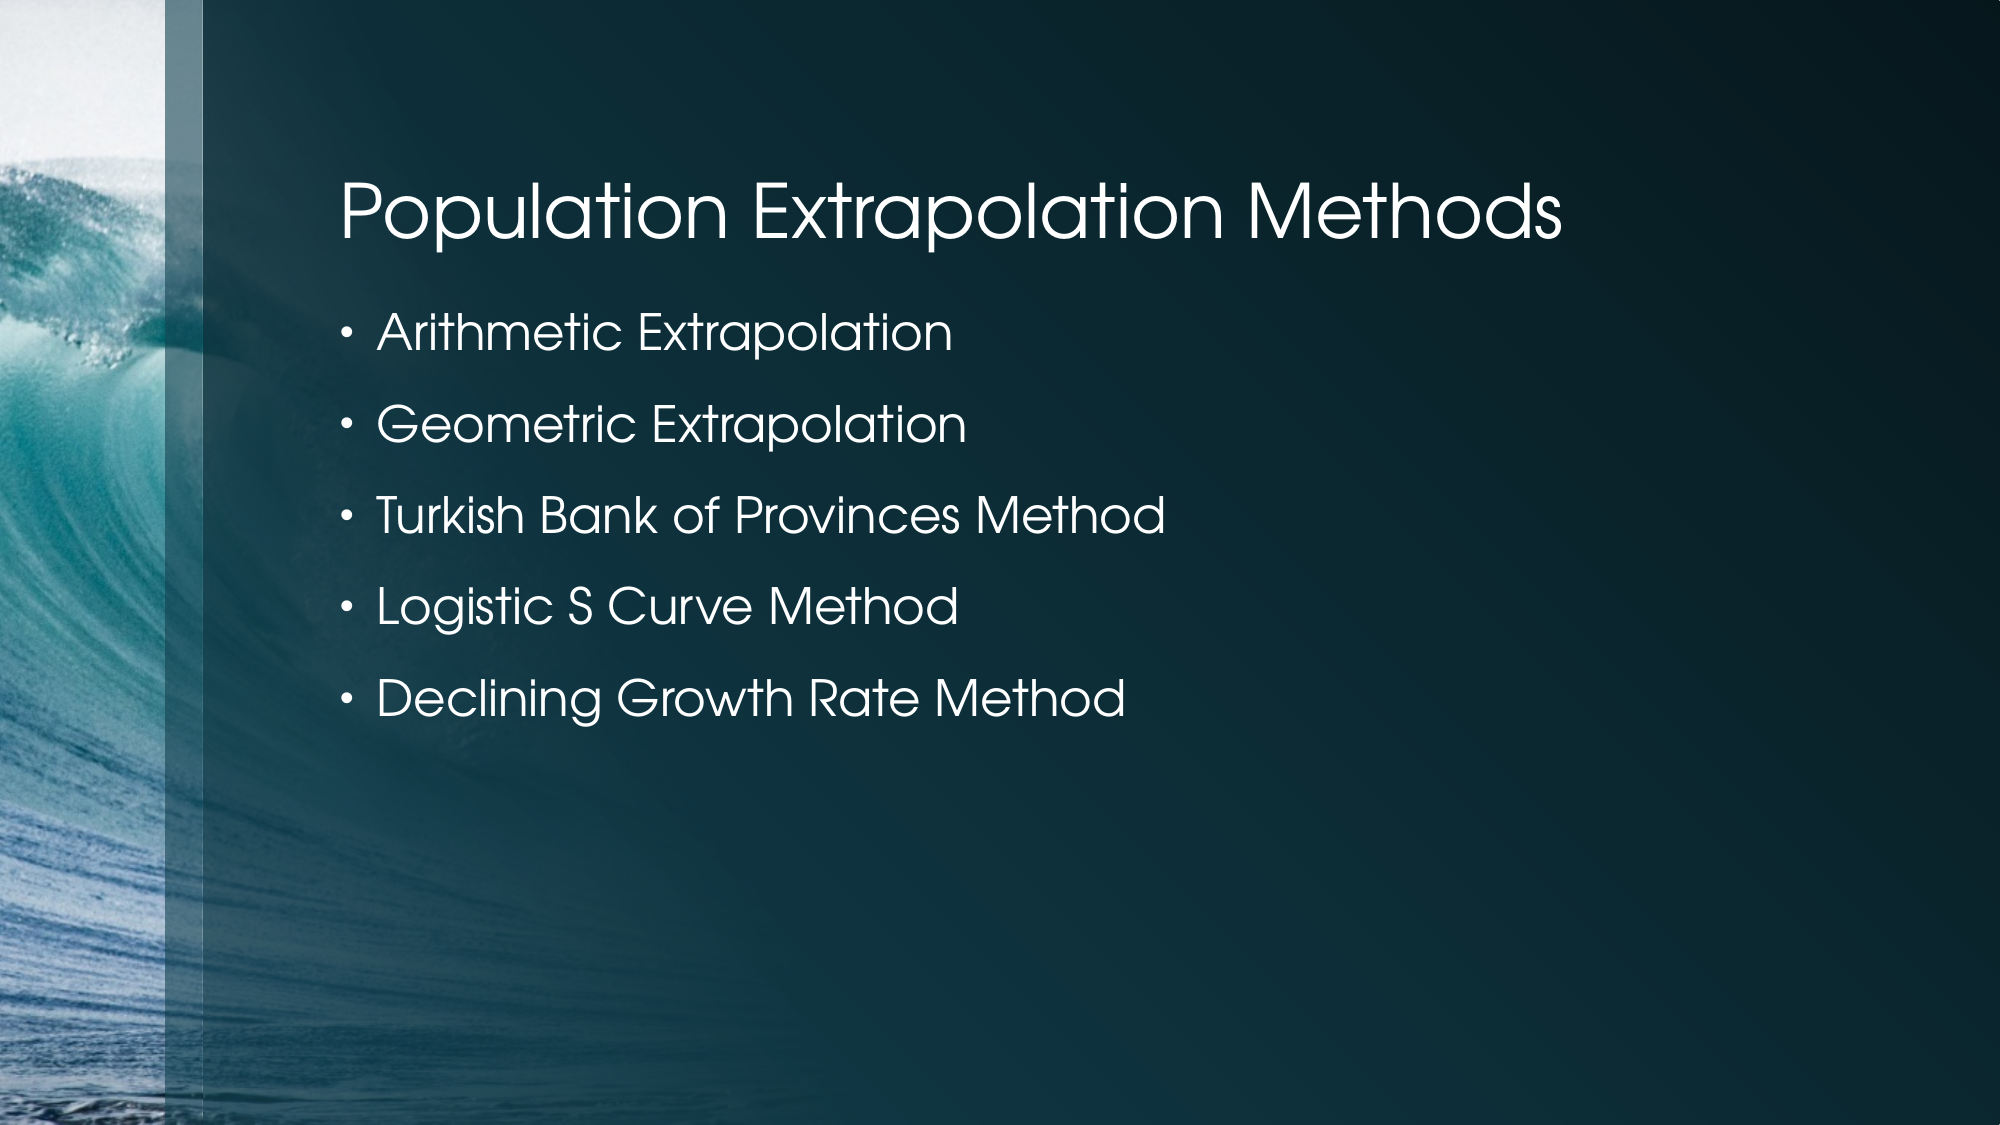

# Population Extrapolation Methods
Arithmetic Extrapolation
Geometric Extrapolation
Turkish Bank of Provinces Method
Logistic S Curve Method
Declining Growth Rate Method